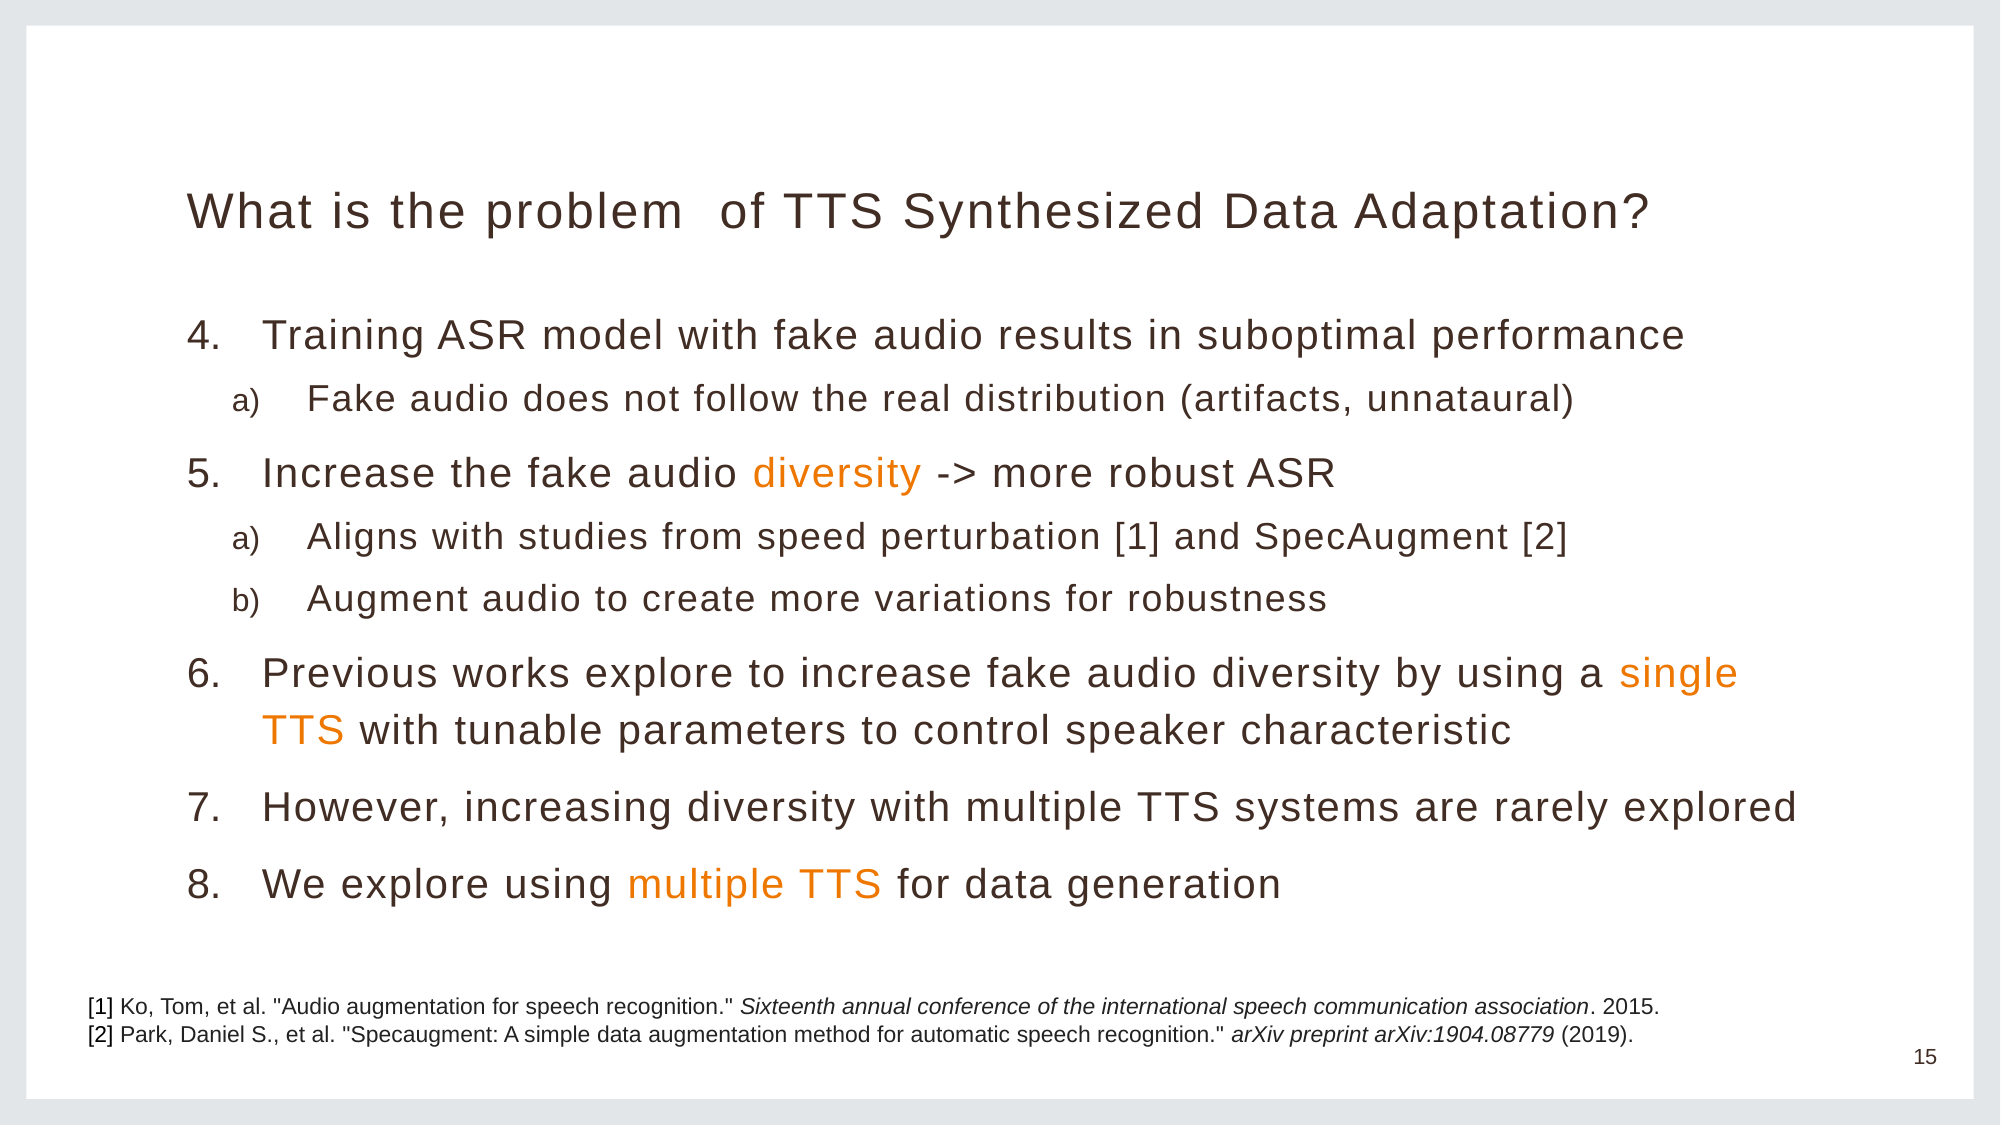

What is the problem  of TTS Synthesized Data Adaptation?
Training ASR model with fake audio results in suboptimal performance
Fake audio does not follow the real distribution (artifacts, unnataural)
Increase the fake audio diversity -> more robust ASR
Aligns with studies from speed perturbation [1] and SpecAugment [2]
Augment audio to create more variations for robustness
Previous works explore to increase fake audio diversity by using a single TTS with tunable parameters to control speaker characteristic
However, increasing diversity with multiple TTS systems are rarely explored
We explore using multiple TTS for data generation

[1] Ko, Tom, et al. "Audio augmentation for speech recognition." Sixteenth annual conference of the international speech communication association. 2015.
[2] Park, Daniel S., et al. "Specaugment: A simple data augmentation method for automatic speech recognition." arXiv preprint arXiv:1904.08779 (2019).
15